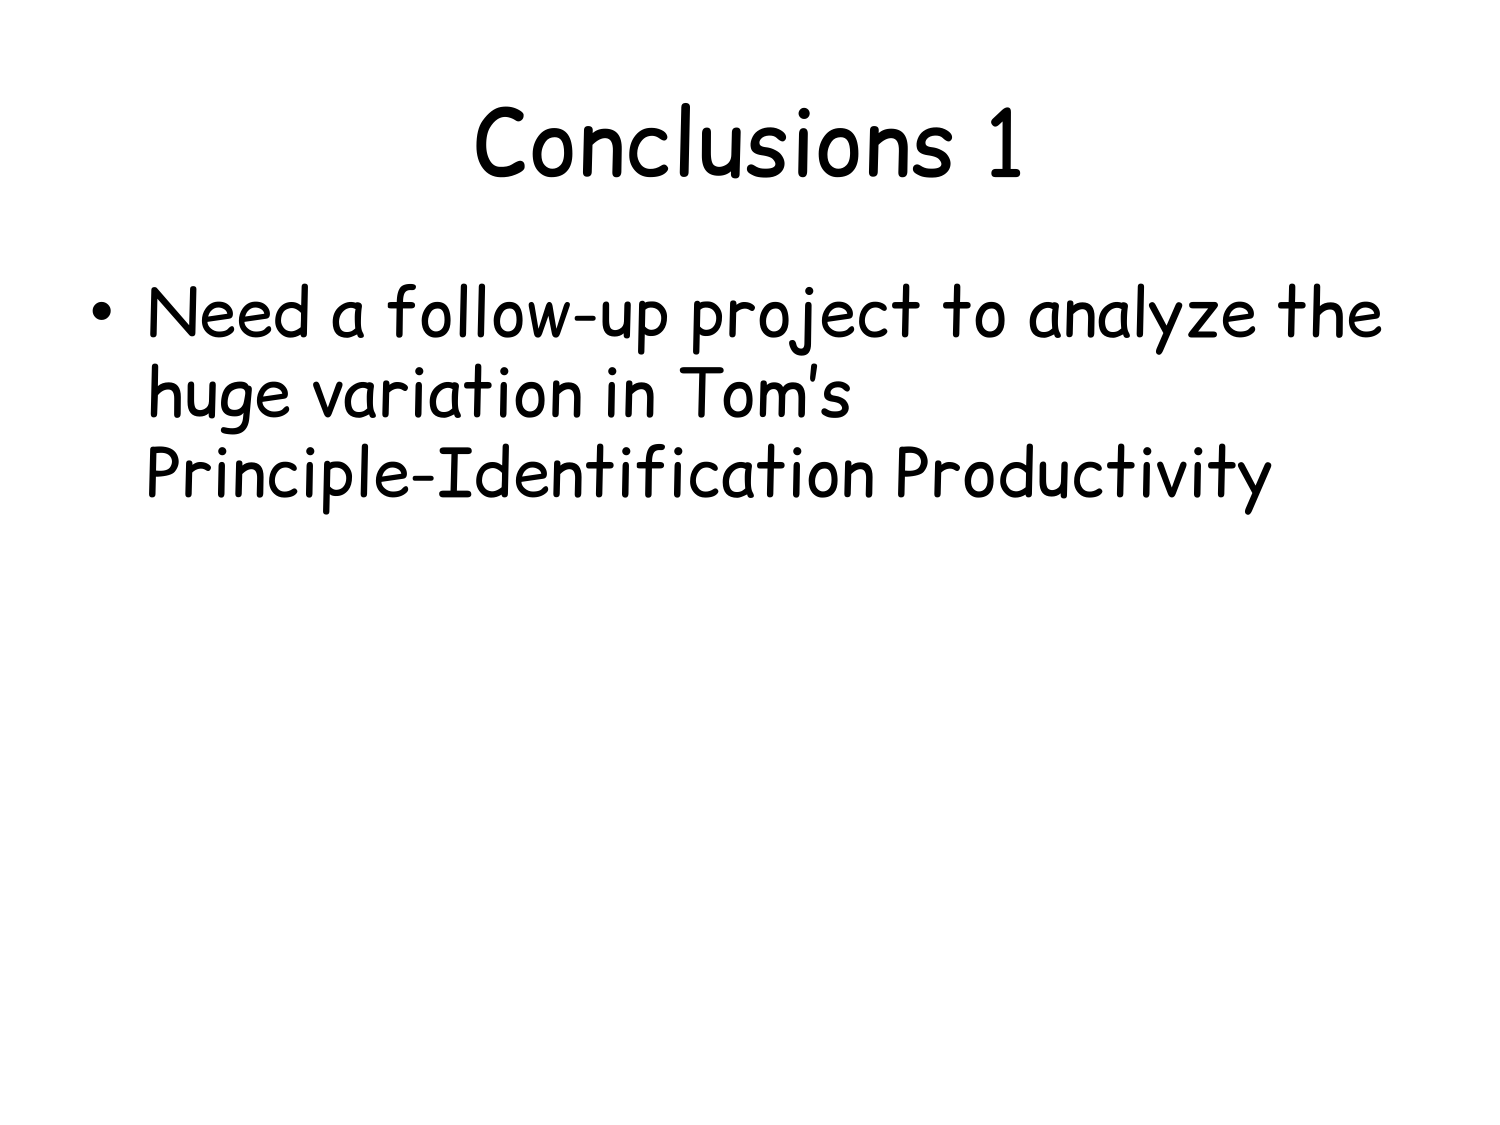

# Conclusions 1
Need a follow-up project to analyze the huge variation in Tom’s
Principle-Identification Productivity